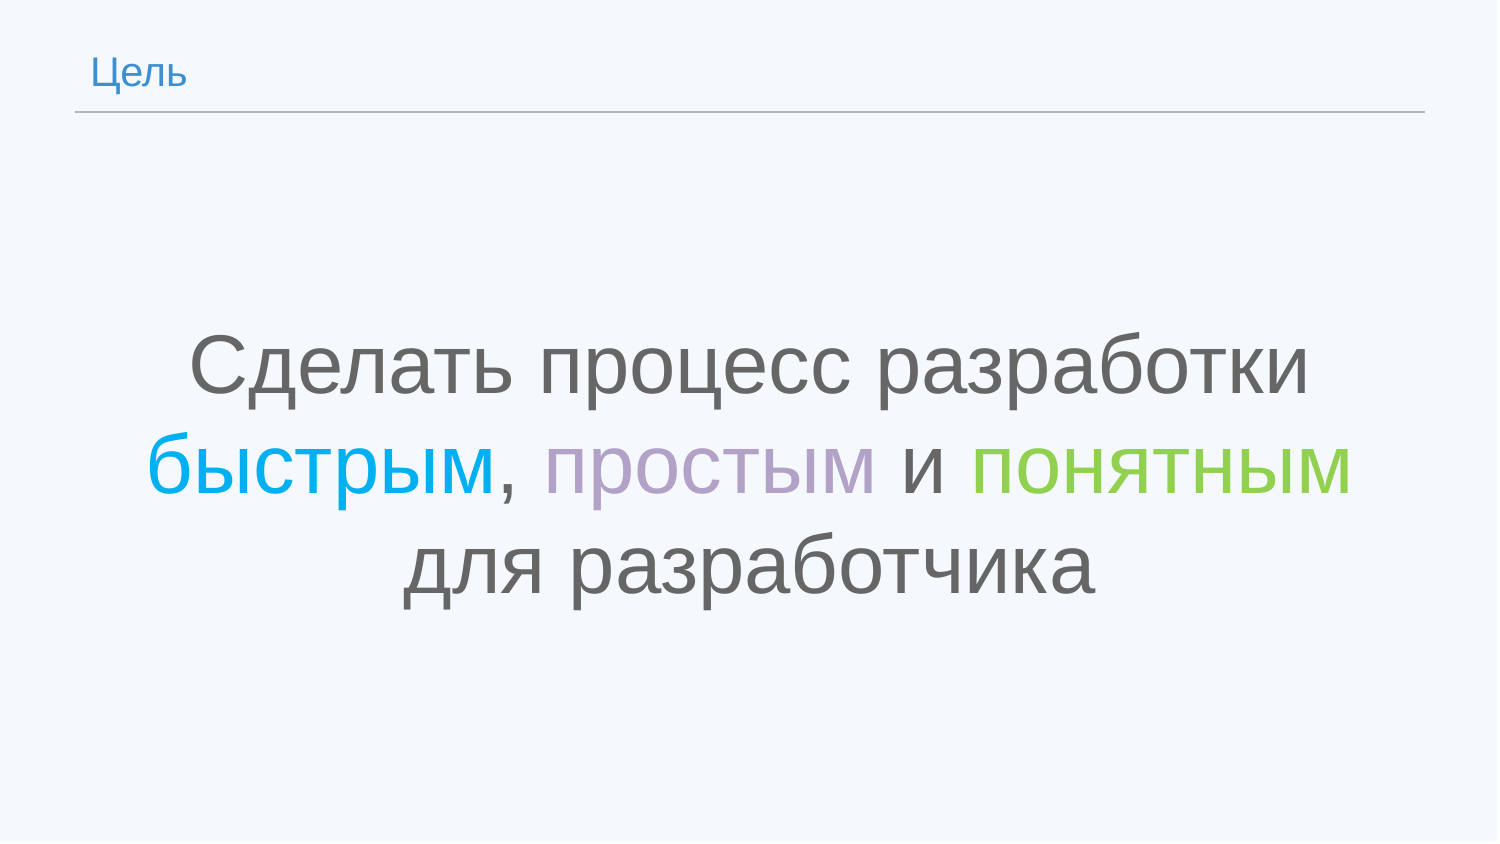

# Цель
Сделать процесс разработки быстрым, простым и понятным
для разработчика